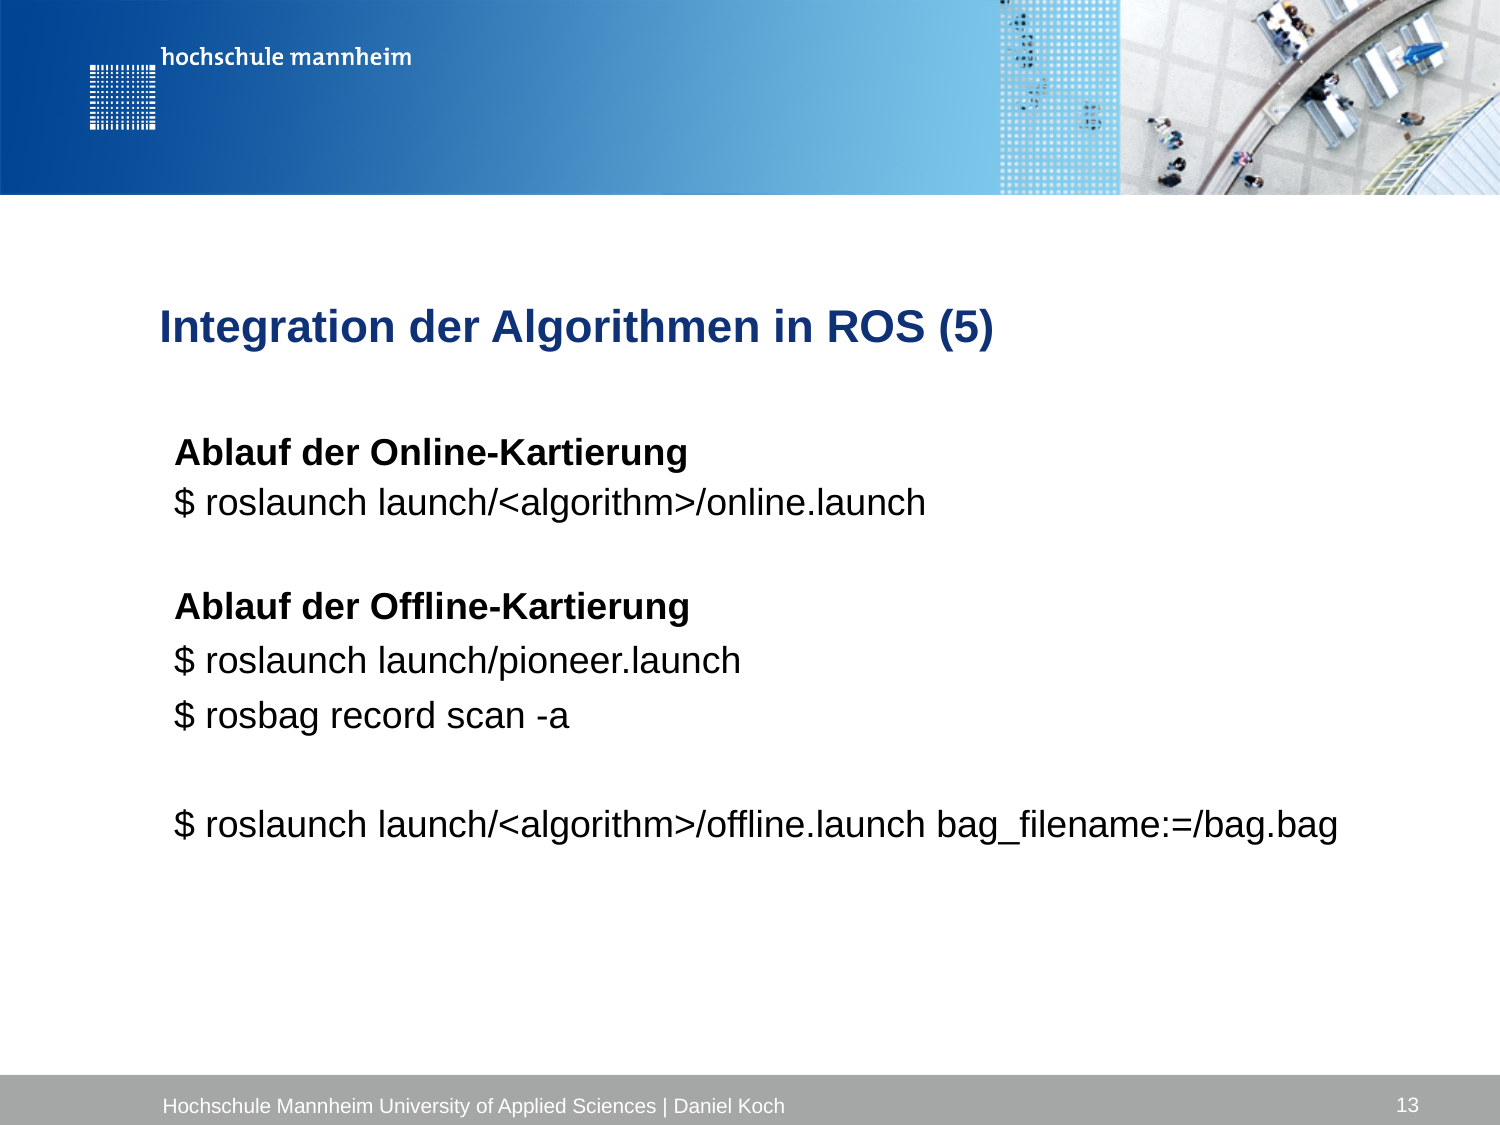

# Integration der Algorithmen in ROS (5)
Ablauf der Online-Kartierung
$ roslaunch launch/<algorithm>/online.launch
Ablauf der Offline-Kartierung
$ roslaunch launch/pioneer.launch
$ rosbag record scan -a

$ roslaunch launch/<algorithm>/offline.launch bag_filename:=/bag.bag

13
Hochschule Mannheim University of Applied Sciences | Daniel Koch